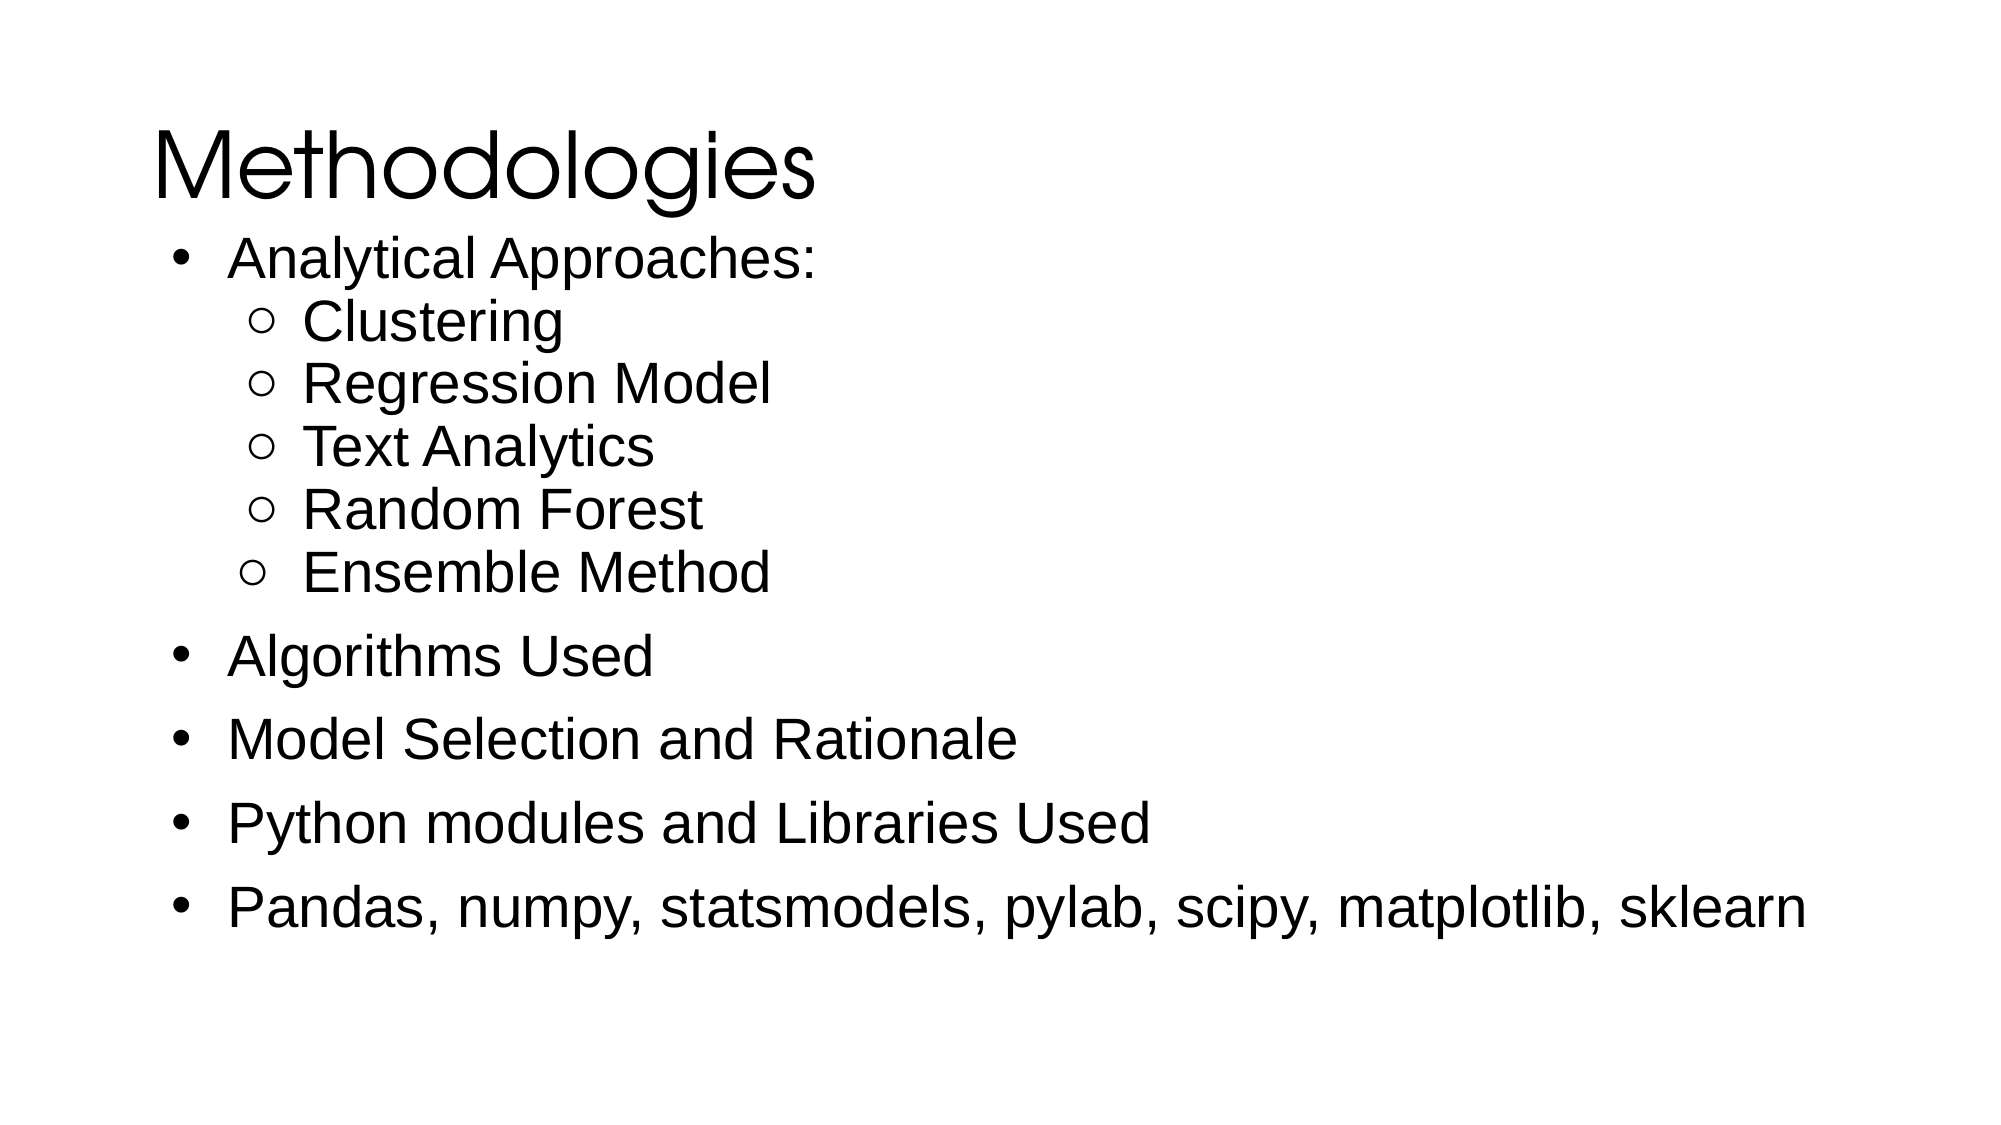

# Methodologies
Analytical Approaches:
Clustering
Regression Model
Text Analytics
Random Forest
Ensemble Method
Algorithms Used
Model Selection and Rationale
Python modules and Libraries Used
Pandas, numpy, statsmodels, pylab, scipy, matplotlib, sklearn